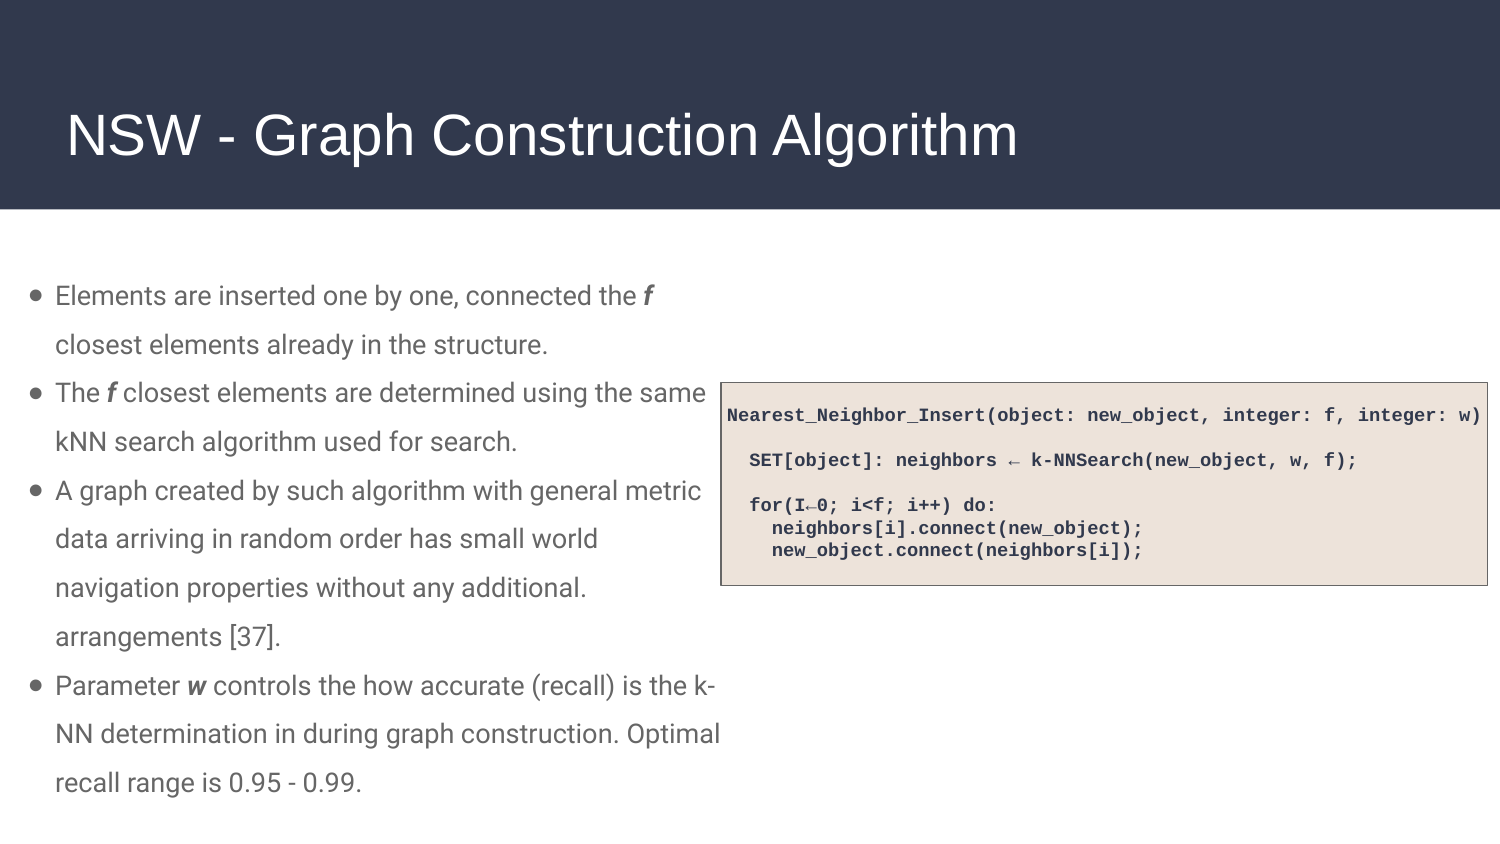

# NSW - Graph Construction Algorithm
Elements are inserted one by one, connected the f closest elements already in the structure.
The f closest elements are determined using the same kNN search algorithm used for search.
A graph created by such algorithm with general metric data arriving in random order has small world navigation properties without any additional. arrangements [37].
Parameter w controls the how accurate (recall) is the k-NN determination in during graph construction. Optimal recall range is 0.95 - 0.99.

Nearest_Neighbor_Insert(object: new_object, integer: f, integer: w)

  SET[object]: neighbors ← k-NNSearch(new_object, w, f);

  for(I←0; i<f; i++) do:
    neighbors[i].connect(new_object);
    new_object.connect(neighbors[i]);